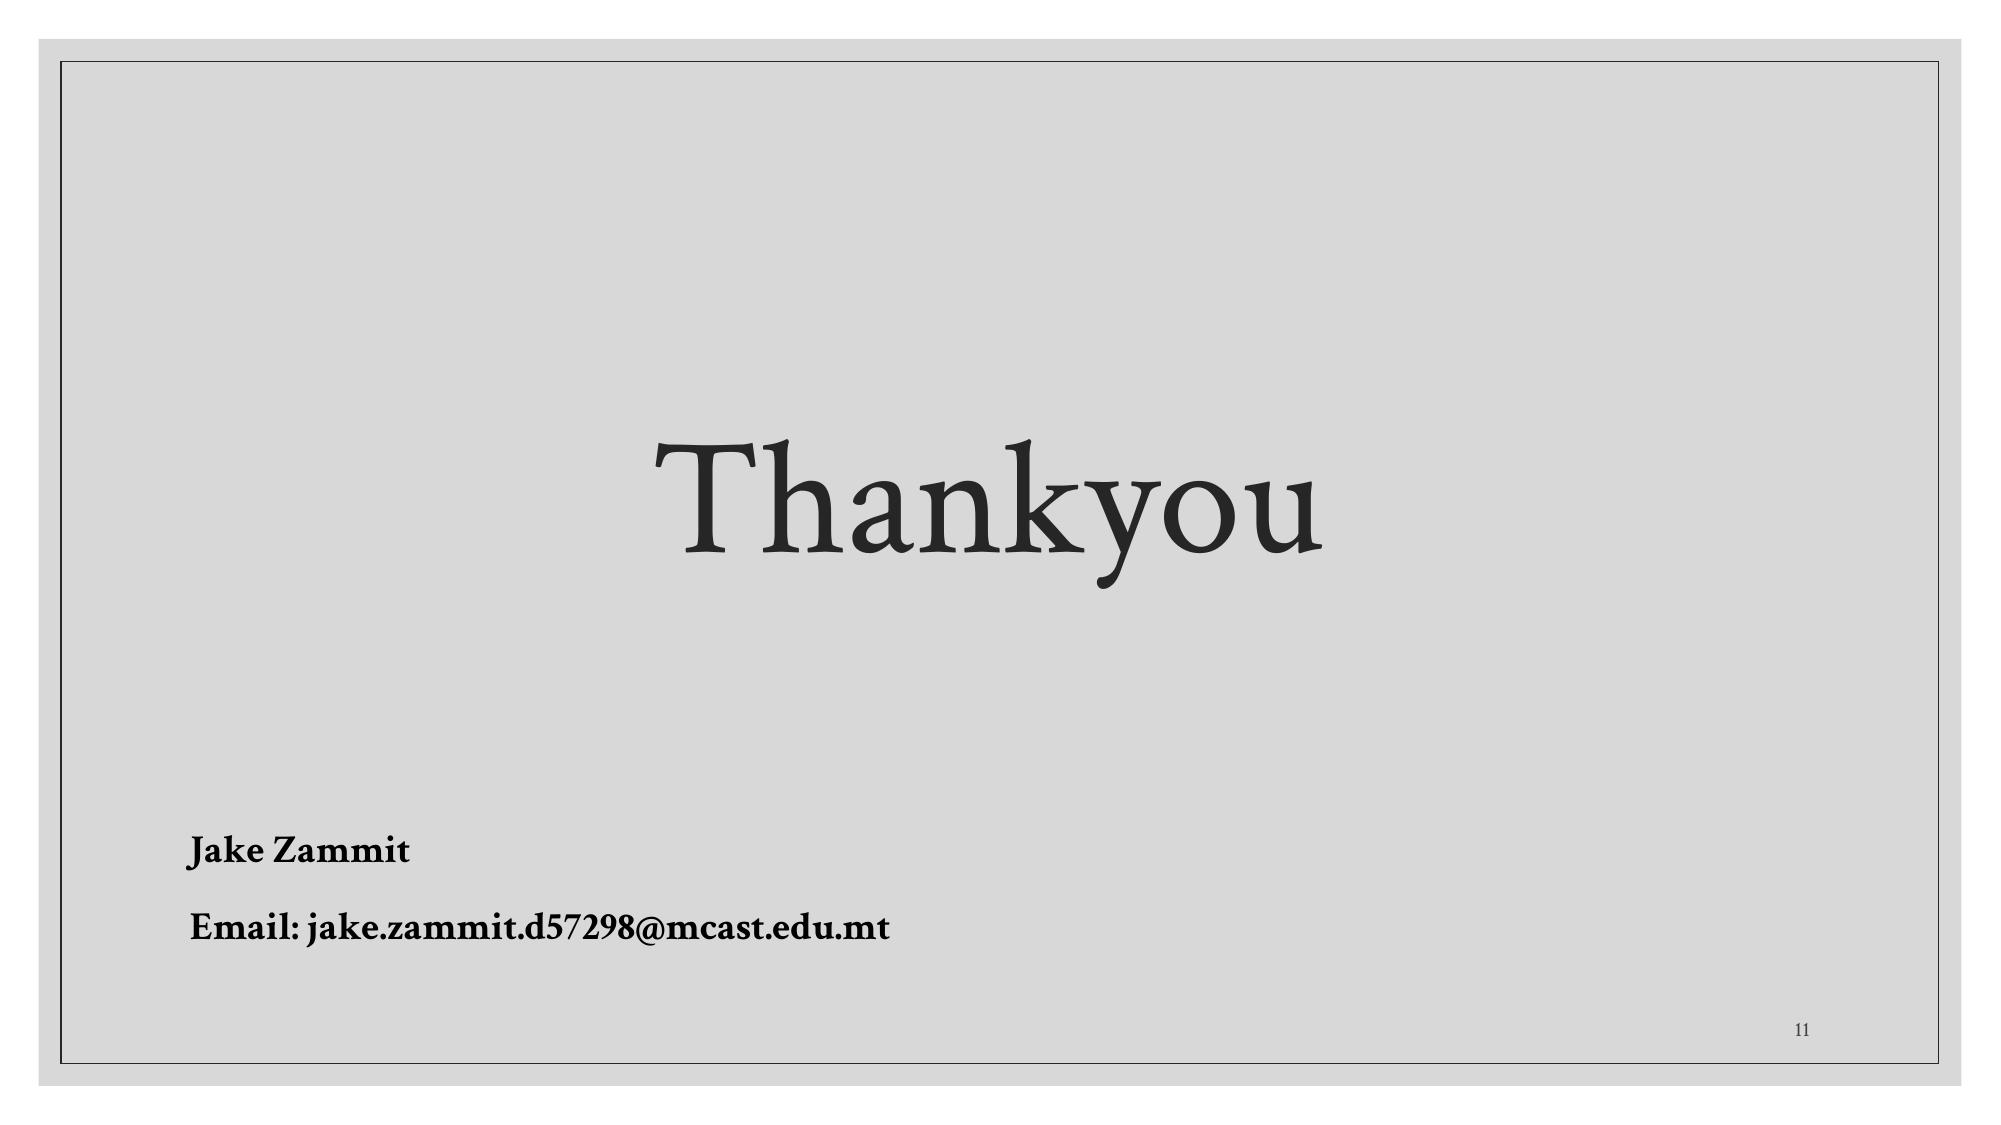

# Thankyou
Jake Zammit
Email: jake.zammit.d57298@mcast.edu.mt
11